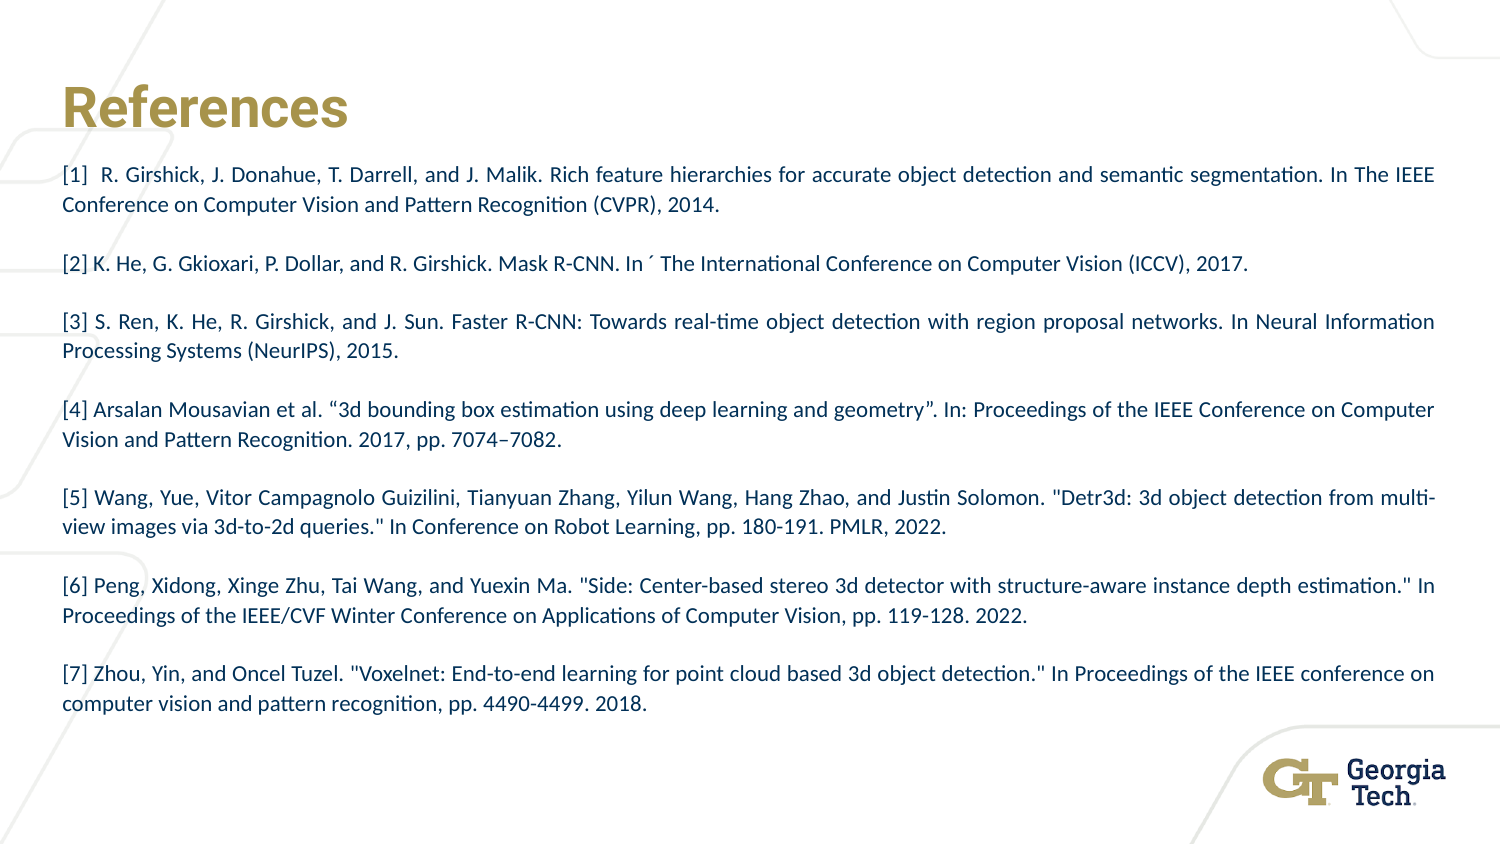

# References

[1]  R. Girshick, J. Donahue, T. Darrell, and J. Malik. Rich feature hierarchies for accurate object detection and semantic segmentation. In The IEEE Conference on Computer Vision and Pattern Recognition (CVPR), 2014.

[2] K. He, G. Gkioxari, P. Dollar, and R. Girshick. Mask R-CNN. In ´ The International Conference on Computer Vision (ICCV), 2017.

[3] S. Ren, K. He, R. Girshick, and J. Sun. Faster R-CNN: Towards real-time object detection with region proposal networks. In Neural Information Processing Systems (NeurIPS), 2015.

[4] Arsalan Mousavian et al. “3d bounding box estimation using deep learning and geometry”. In: Proceedings of the IEEE Conference on Computer Vision and Pattern Recognition. 2017, pp. 7074–7082.

[5] Wang, Yue, Vitor Campagnolo Guizilini, Tianyuan Zhang, Yilun Wang, Hang Zhao, and Justin Solomon. "Detr3d: 3d object detection from multi-view images via 3d-to-2d queries." In Conference on Robot Learning, pp. 180-191. PMLR, 2022.

[6] Peng, Xidong, Xinge Zhu, Tai Wang, and Yuexin Ma. "Side: Center-based stereo 3d detector with structure-aware instance depth estimation." In Proceedings of the IEEE/CVF Winter Conference on Applications of Computer Vision, pp. 119-128. 2022.

[7] Zhou, Yin, and Oncel Tuzel. "Voxelnet: End-to-end learning for point cloud based 3d object detection." In Proceedings of the IEEE conference on computer vision and pattern recognition, pp. 4490-4499. 2018.